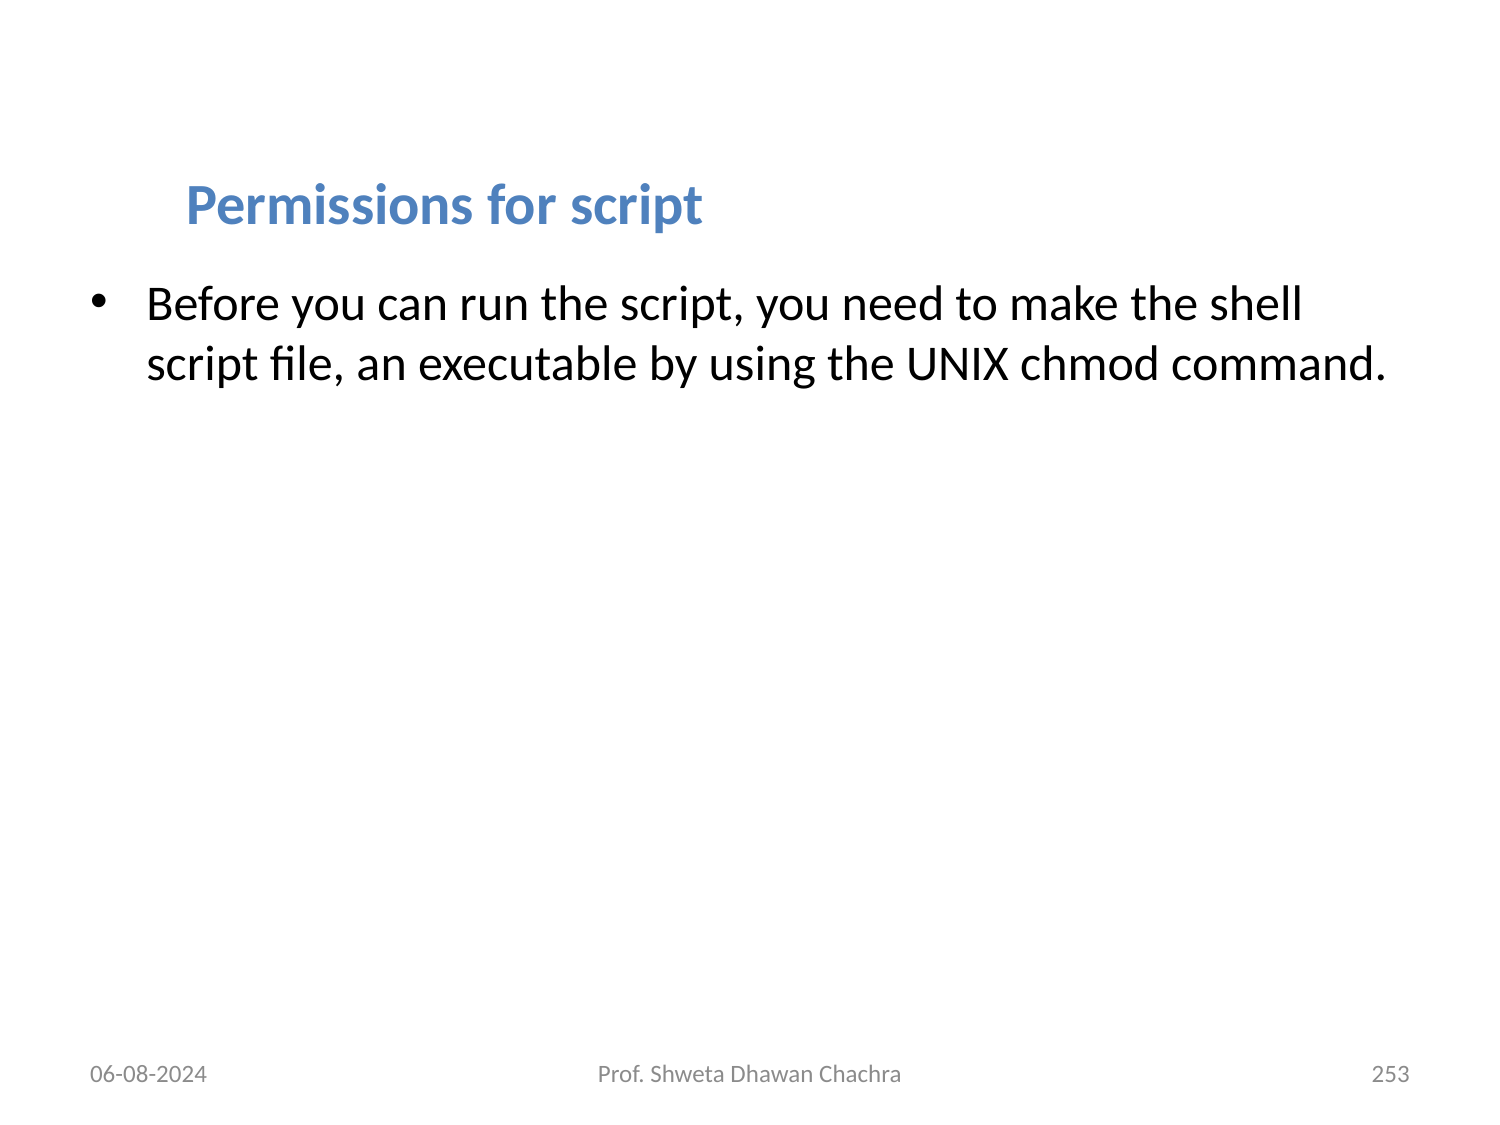

Permissions for script
Before you can run the script, you need to make the shell script file, an executable by using the UNIX chmod command.

06-08-2024
Prof. Shweta Dhawan Chachra
253